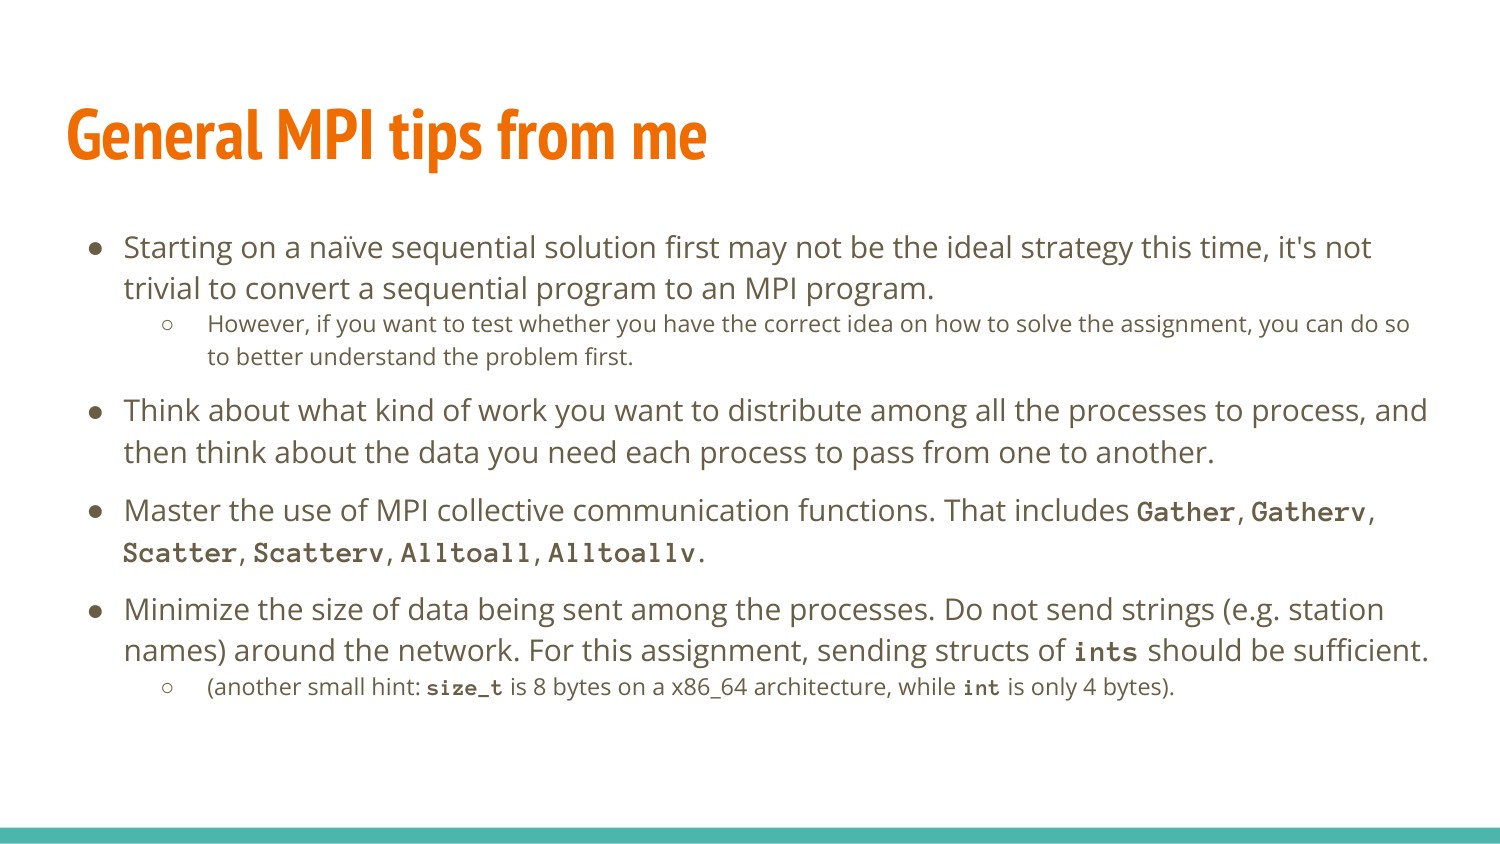

# General MPI tips from me
Starting on a naïve sequential solution first may not be the ideal strategy this time, it's not trivial to convert a sequential program to an MPI program.
However, if you want to test whether you have the correct idea on how to solve the assignment, you can do so to better understand the problem first.
Think about what kind of work you want to distribute among all the processes to process, and then think about the data you need each process to pass from one to another.
Master the use of MPI collective communication functions. That includes Gather, Gatherv, Scatter, Scatterv, Alltoall, Alltoallv.
Minimize the size of data being sent among the processes. Do not send strings (e.g. station names) around the network. For this assignment, sending structs of ints should be sufficient.
(another small hint: size_t is 8 bytes on a x86_64 architecture, while int is only 4 bytes).